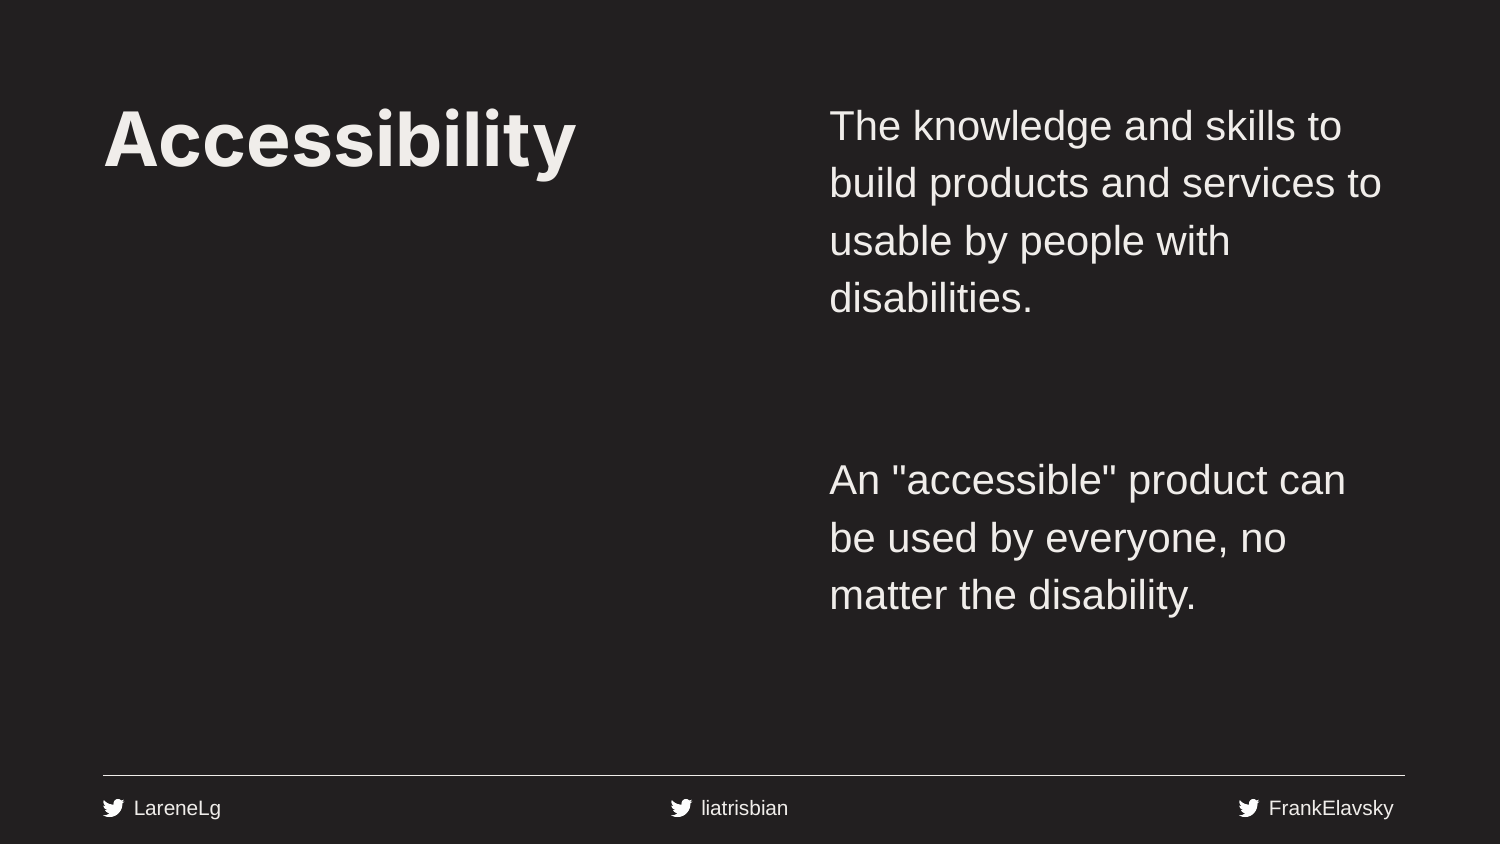

# Accessibility
The knowledge and skills to build products and services to usable by people with disabilities.

An "accessible" product can be used by everyone, no matter the disability.